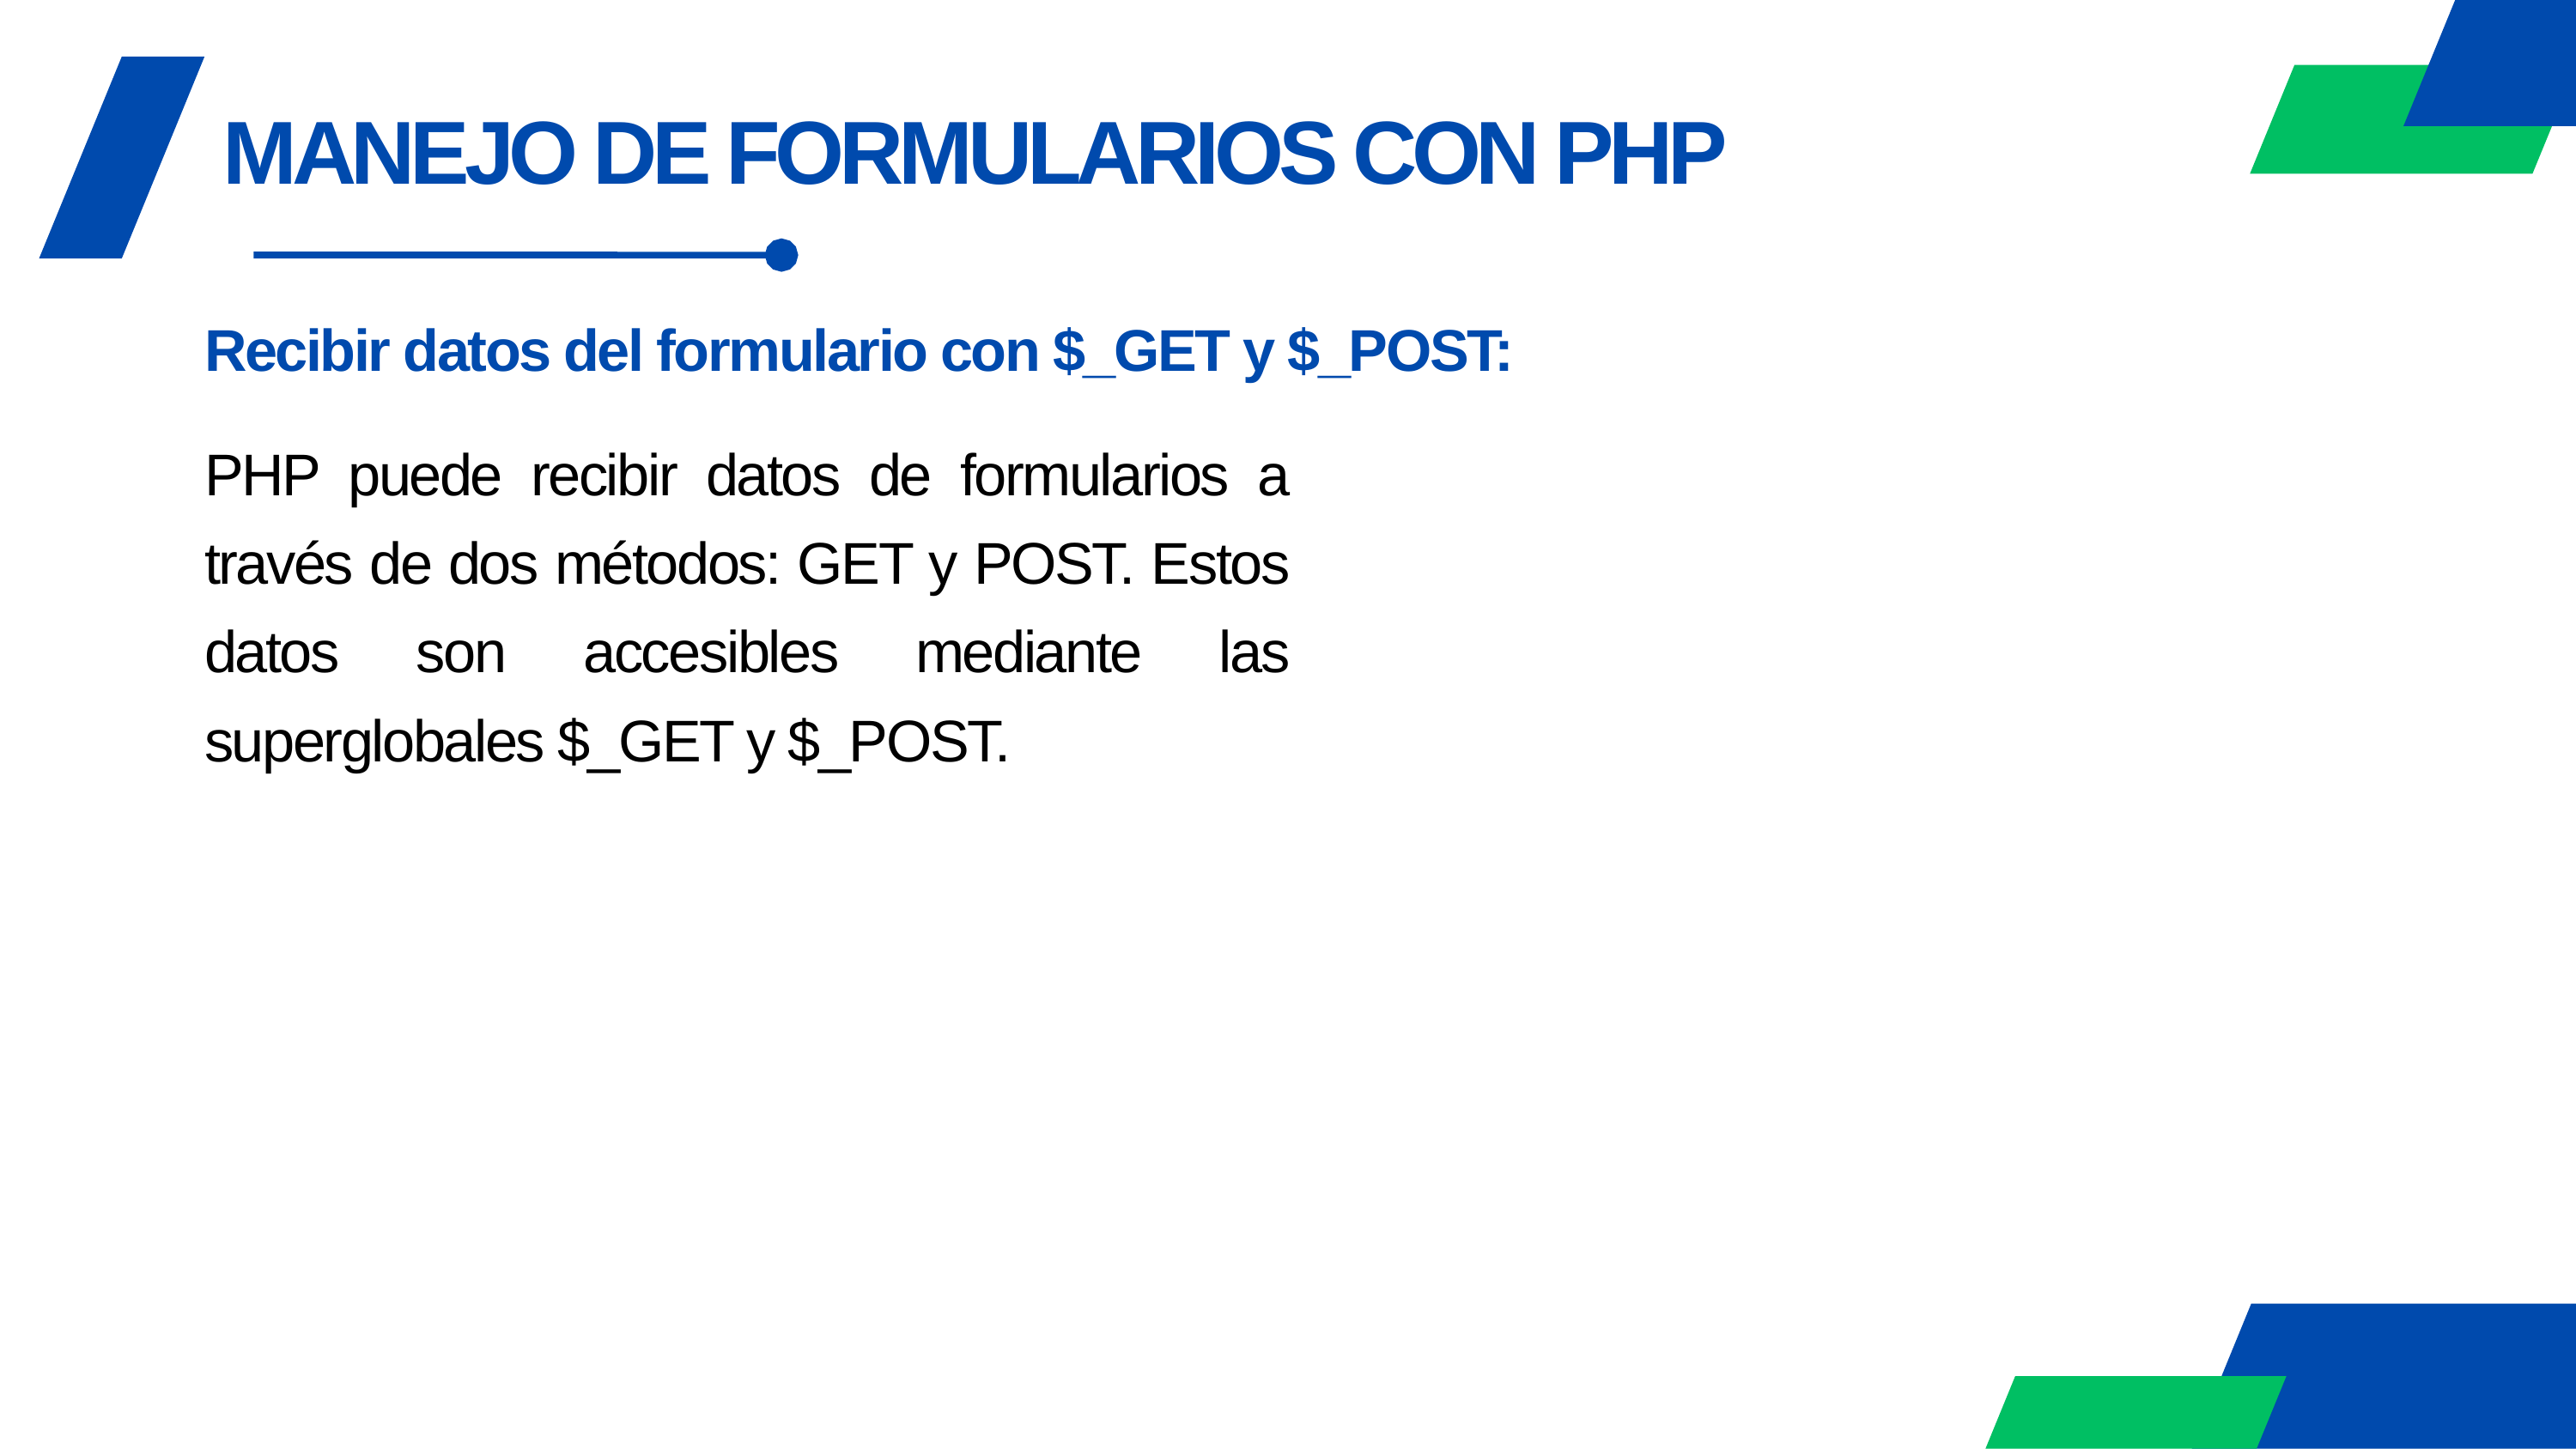

MANEJO DE FORMULARIOS CON PHP

Recibir datos del formulario con $_GET y $_POST:
PHP puede recibir datos de formularios a través de dos métodos: GET y POST. Estos datos son accesibles mediante las superglobales $_GET y $_POST.